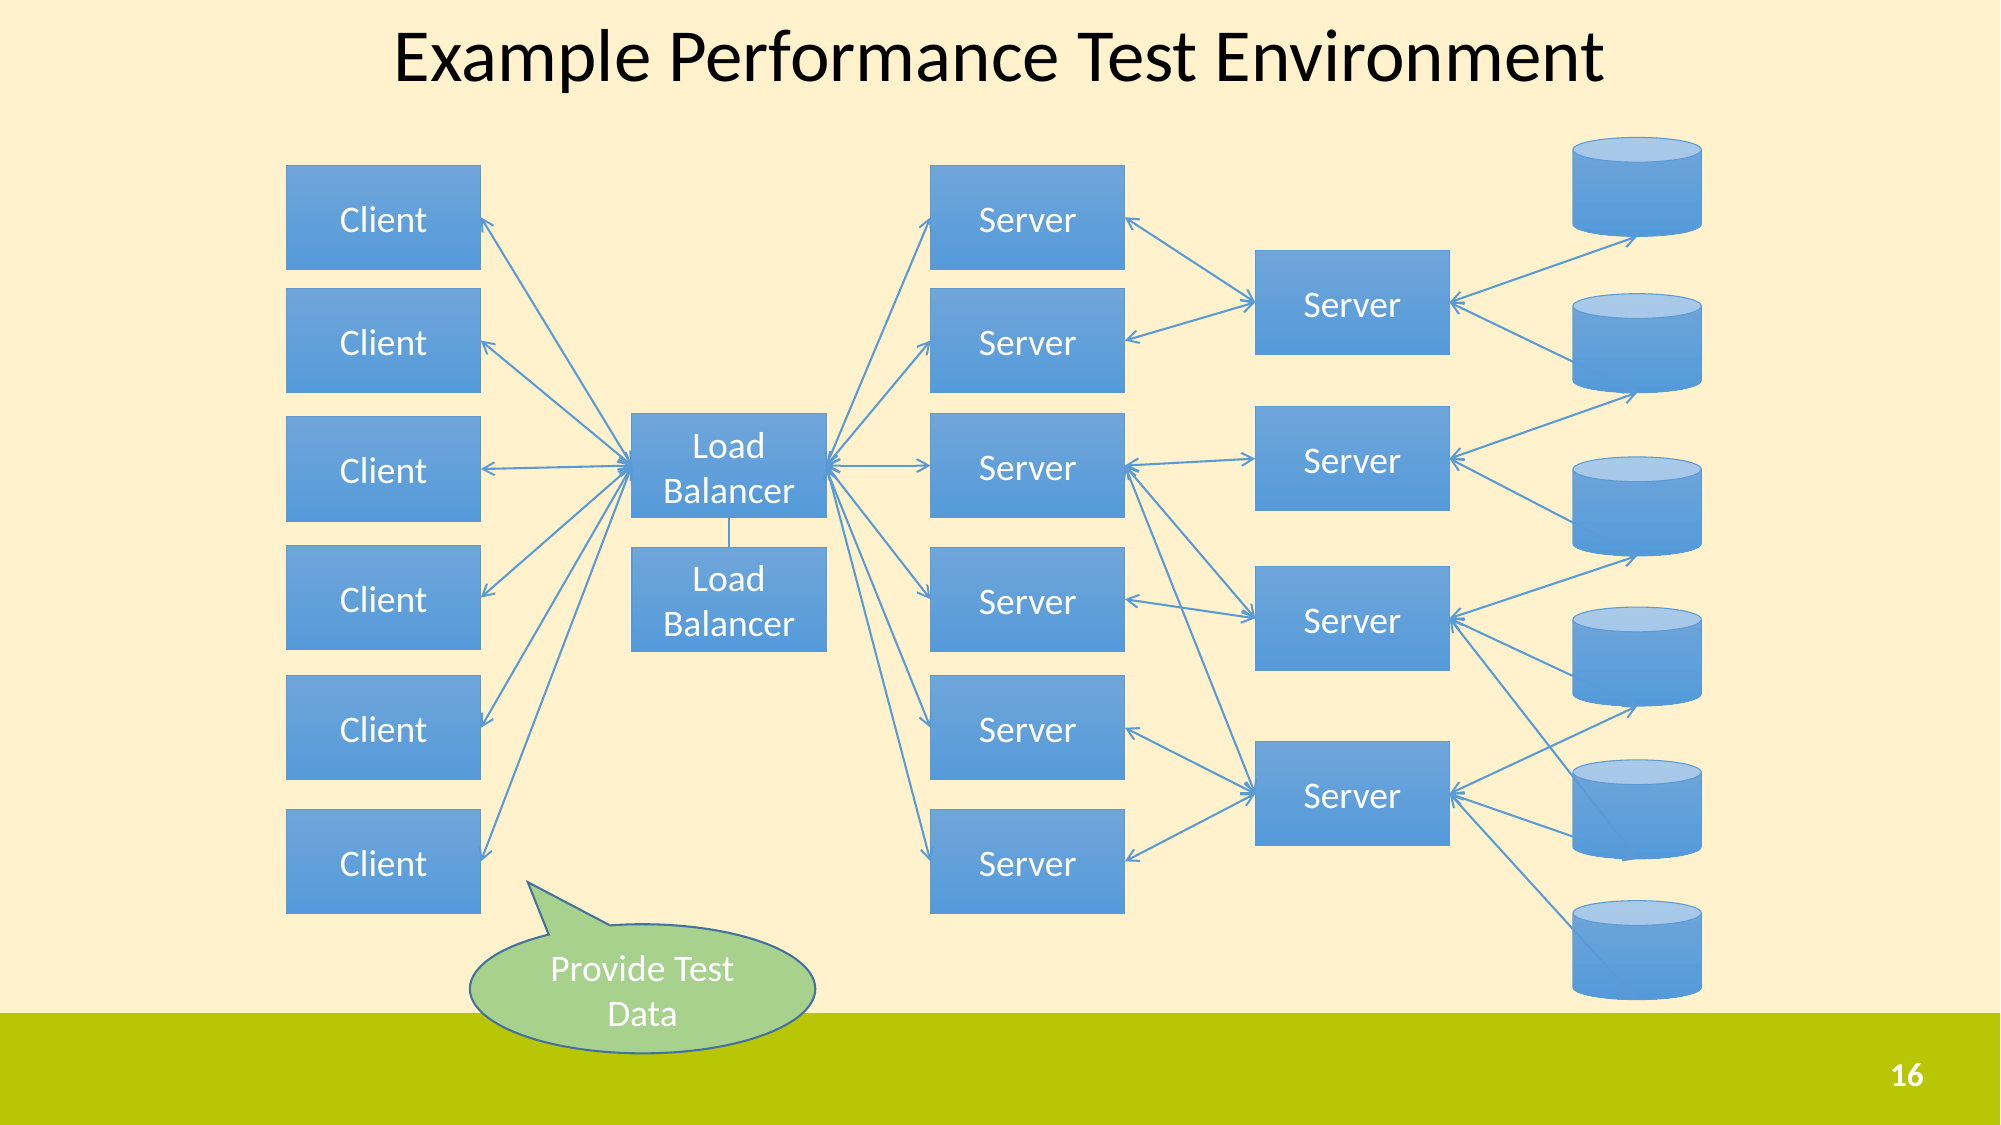

# Example Performance Test Environment

Client
Server
Server
Client
Server

Server
Load Balancer
Server
Client

Client
Load Balancer
Server
Server

Client
Server
Server

Client
Server

Provide Test Data
16